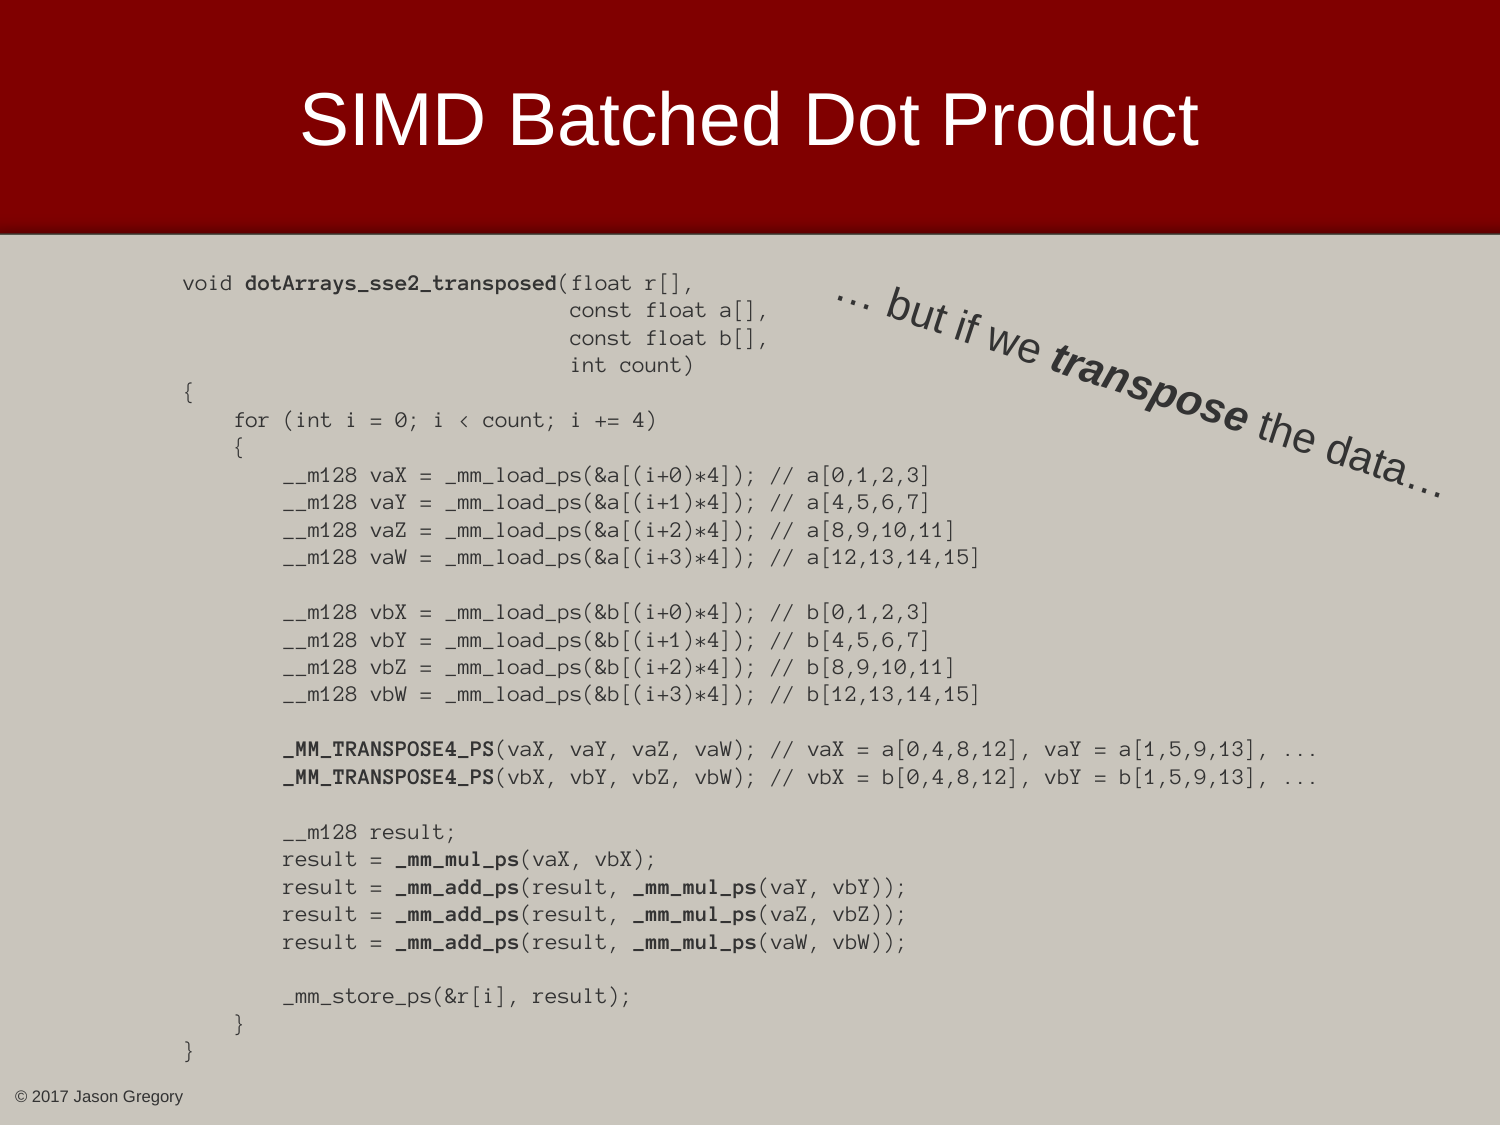

# SIMD Batched Dot Product
void dotArrays_sse2_transposed(float r[],
                               const float a[],
                               const float b[],
                               int count)
{
    for (int i = 0; i < count; i += 4)
    {
        __m128 vaX = _mm_load_ps(&a[(i+0)*4]); // a[0,1,2,3]
        __m128 vaY = _mm_load_ps(&a[(i+1)*4]); // a[4,5,6,7]
        __m128 vaZ = _mm_load_ps(&a[(i+2)*4]); // a[8,9,10,11]
        __m128 vaW = _mm_load_ps(&a[(i+3)*4]); // a[12,13,14,15]

        __m128 vbX = _mm_load_ps(&b[(i+0)*4]); // b[0,1,2,3]
        __m128 vbY = _mm_load_ps(&b[(i+1)*4]); // b[4,5,6,7]
        __m128 vbZ = _mm_load_ps(&b[(i+2)*4]); // b[8,9,10,11]
        __m128 vbW = _mm_load_ps(&b[(i+3)*4]); // b[12,13,14,15]

        _MM_TRANSPOSE4_PS(vaX, vaY, vaZ, vaW); // vaX = a[0,4,8,12], vaY = a[1,5,9,13], ...
        _MM_TRANSPOSE4_PS(vbX, vbY, vbZ, vbW); // vbX = b[0,4,8,12], vbY = b[1,5,9,13], ...

        __m128 result;
        result = _mm_mul_ps(vaX, vbX);
        result = _mm_add_ps(result, _mm_mul_ps(vaY, vbY));
        result = _mm_add_ps(result, _mm_mul_ps(vaZ, vbZ));
        result = _mm_add_ps(result, _mm_mul_ps(vaW, vbW));

        _mm_store_ps(&r[i], result);
    }
}
… but if we transpose the data…
© 2017 Jason Gregory